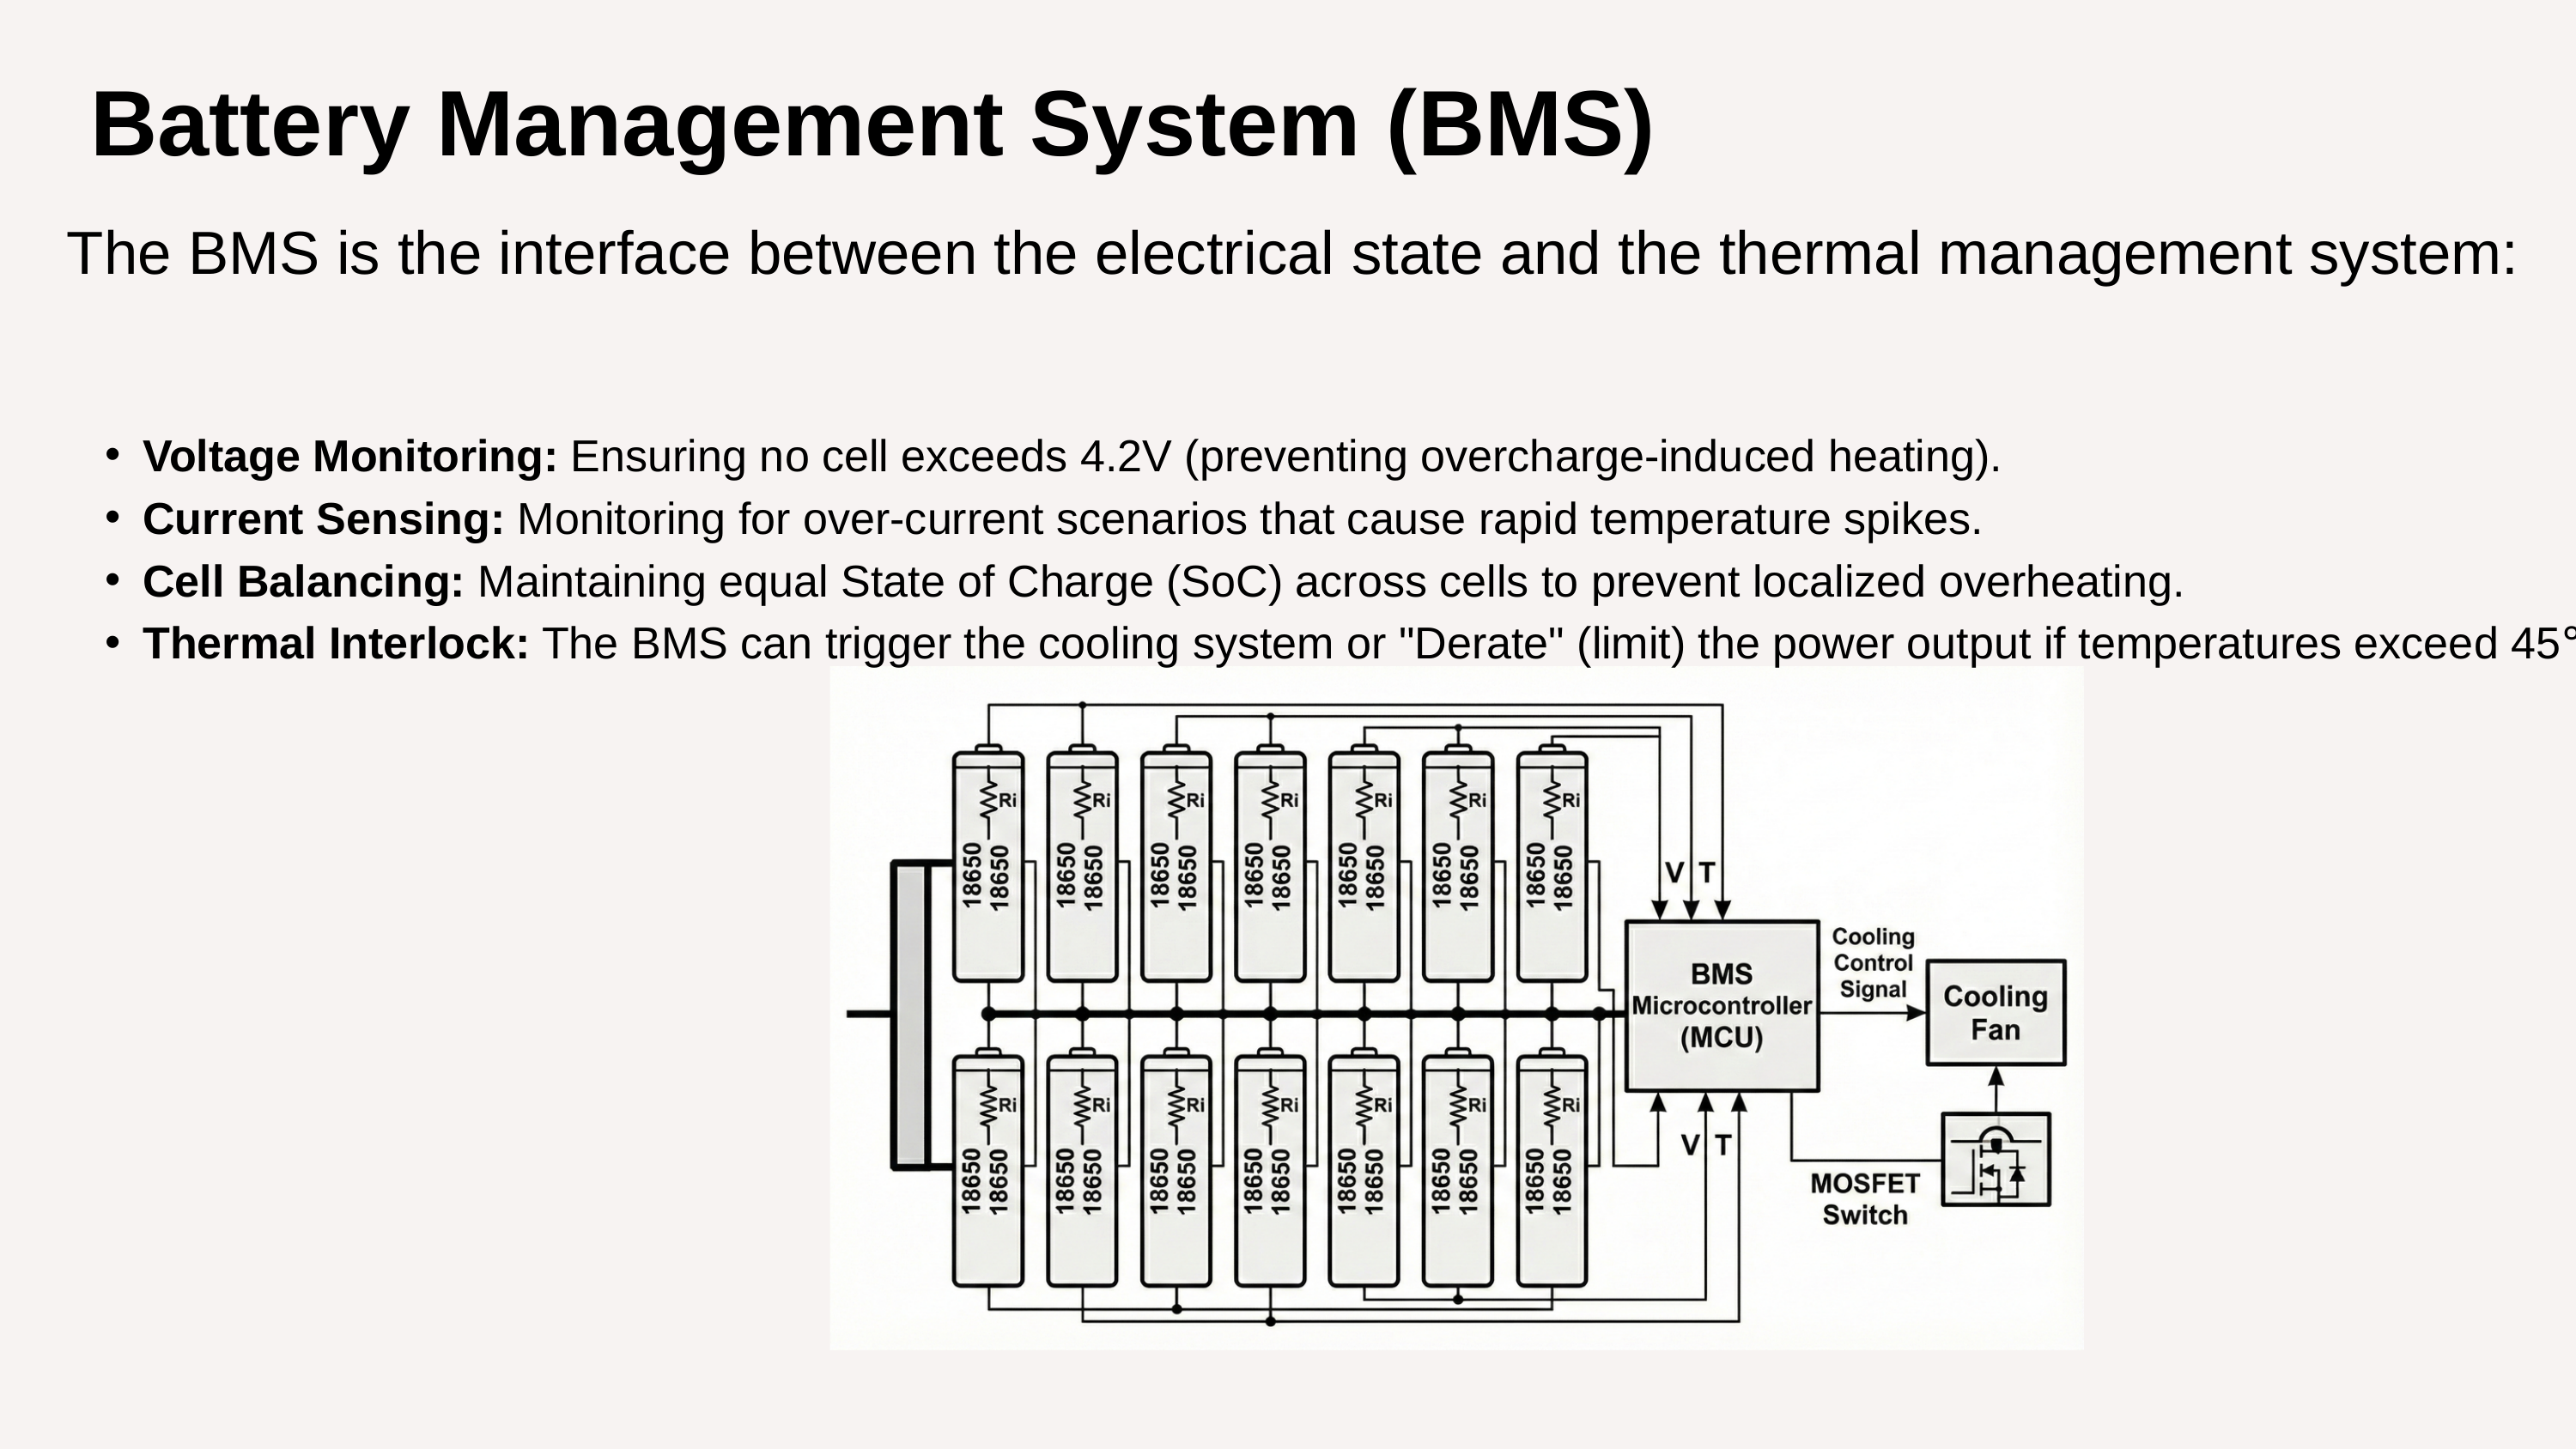

Battery Management System (BMS)
The BMS is the interface between the electrical state and the thermal management system:
Voltage Monitoring: Ensuring no cell exceeds 4.2V (preventing overcharge-induced heating).
Current Sensing: Monitoring for over-current scenarios that cause rapid temperature spikes.
Cell Balancing: Maintaining equal State of Charge (SoC) across cells to prevent localized overheating.
Thermal Interlock: The BMS can trigger the cooling system or "Derate" (limit) the power output if temperatures exceed 45℃.